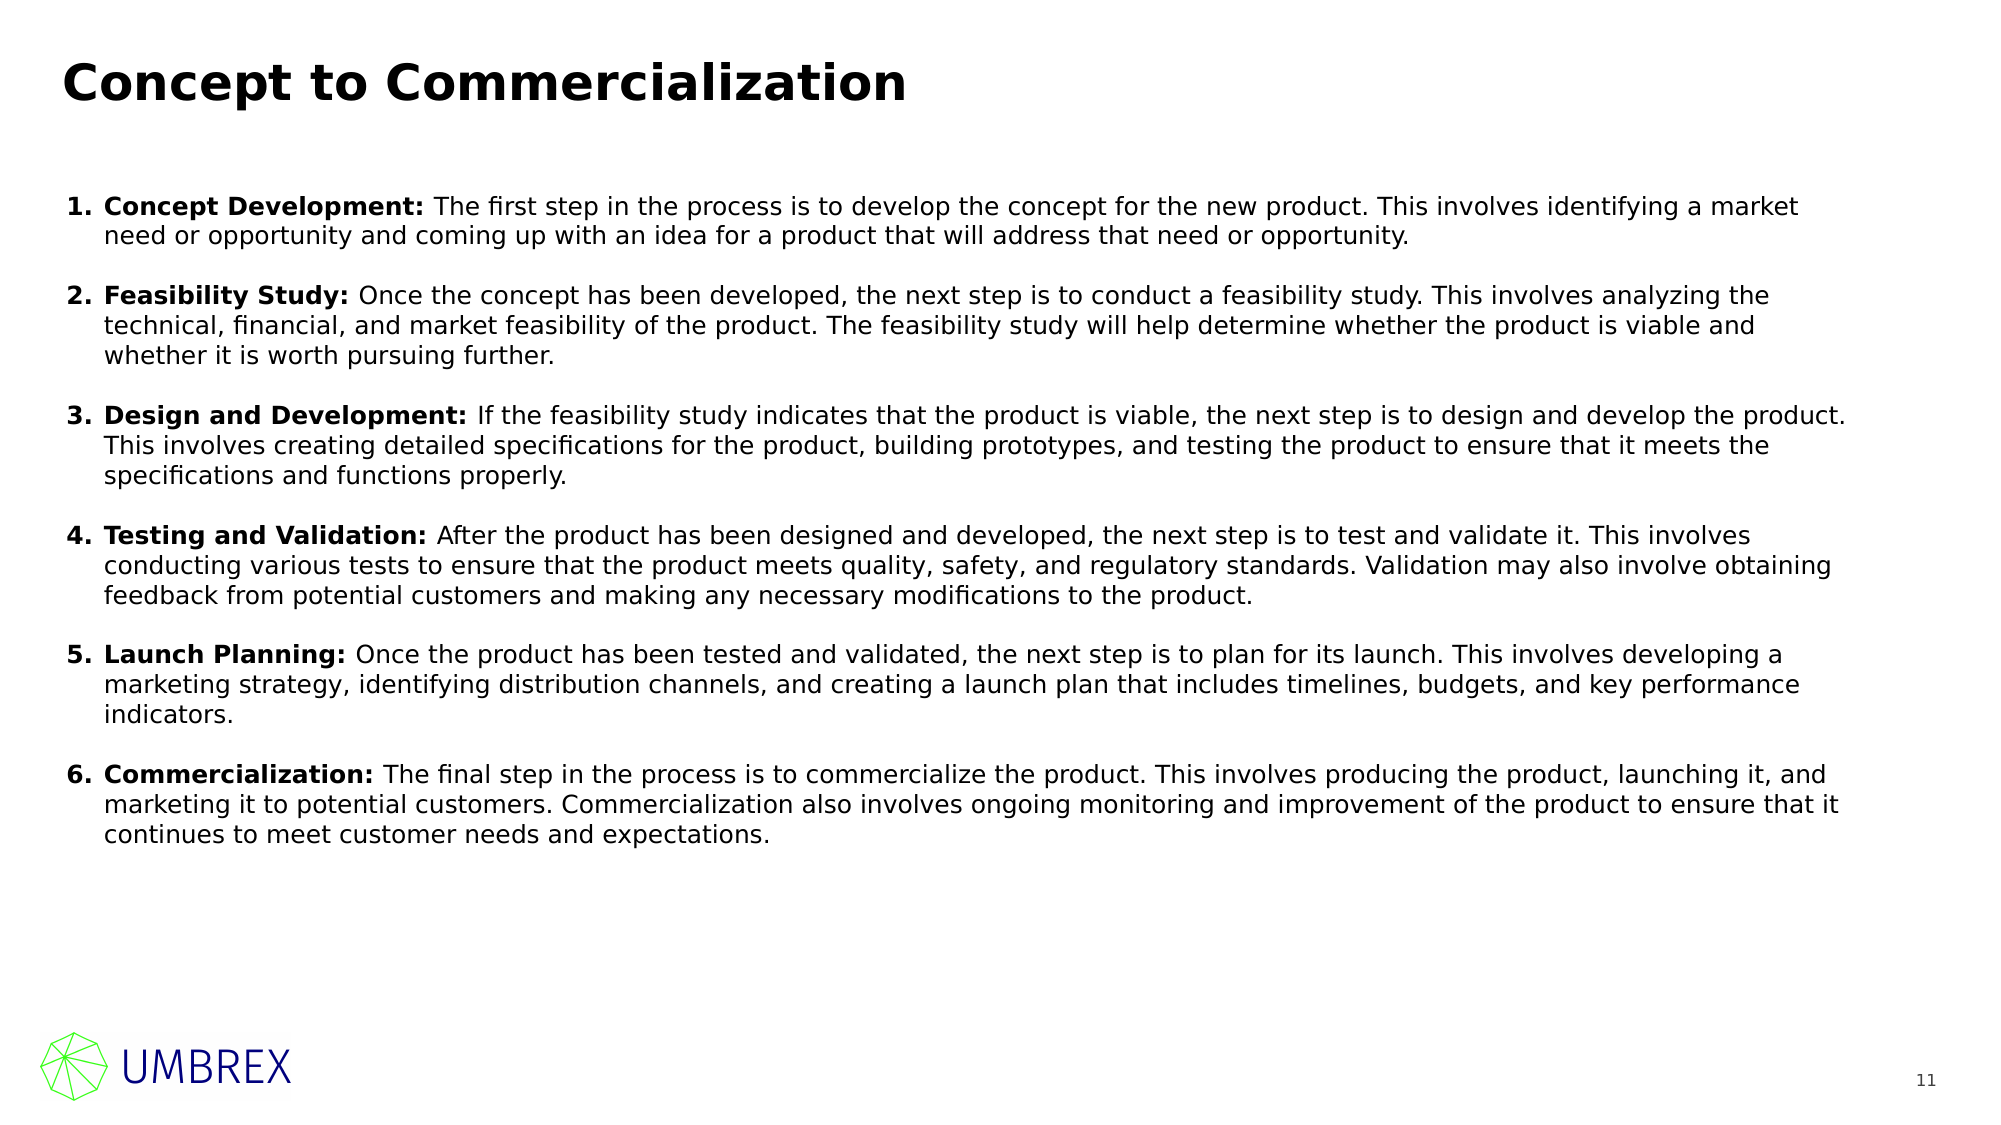

# Concept to Commercialization
Concept Development: The first step in the process is to develop the concept for the new product. This involves identifying a market need or opportunity and coming up with an idea for a product that will address that need or opportunity.

Feasibility Study: Once the concept has been developed, the next step is to conduct a feasibility study. This involves analyzing the technical, financial, and market feasibility of the product. The feasibility study will help determine whether the product is viable and whether it is worth pursuing further.

Design and Development: If the feasibility study indicates that the product is viable, the next step is to design and develop the product. This involves creating detailed specifications for the product, building prototypes, and testing the product to ensure that it meets the specifications and functions properly.

Testing and Validation: After the product has been designed and developed, the next step is to test and validate it. This involves conducting various tests to ensure that the product meets quality, safety, and regulatory standards. Validation may also involve obtaining feedback from potential customers and making any necessary modifications to the product.

Launch Planning: Once the product has been tested and validated, the next step is to plan for its launch. This involves developing a marketing strategy, identifying distribution channels, and creating a launch plan that includes timelines, budgets, and key performance indicators.

Commercialization: The final step in the process is to commercialize the product. This involves producing the product, launching it, and marketing it to potential customers. Commercialization also involves ongoing monitoring and improvement of the product to ensure that it continues to meet customer needs and expectations.